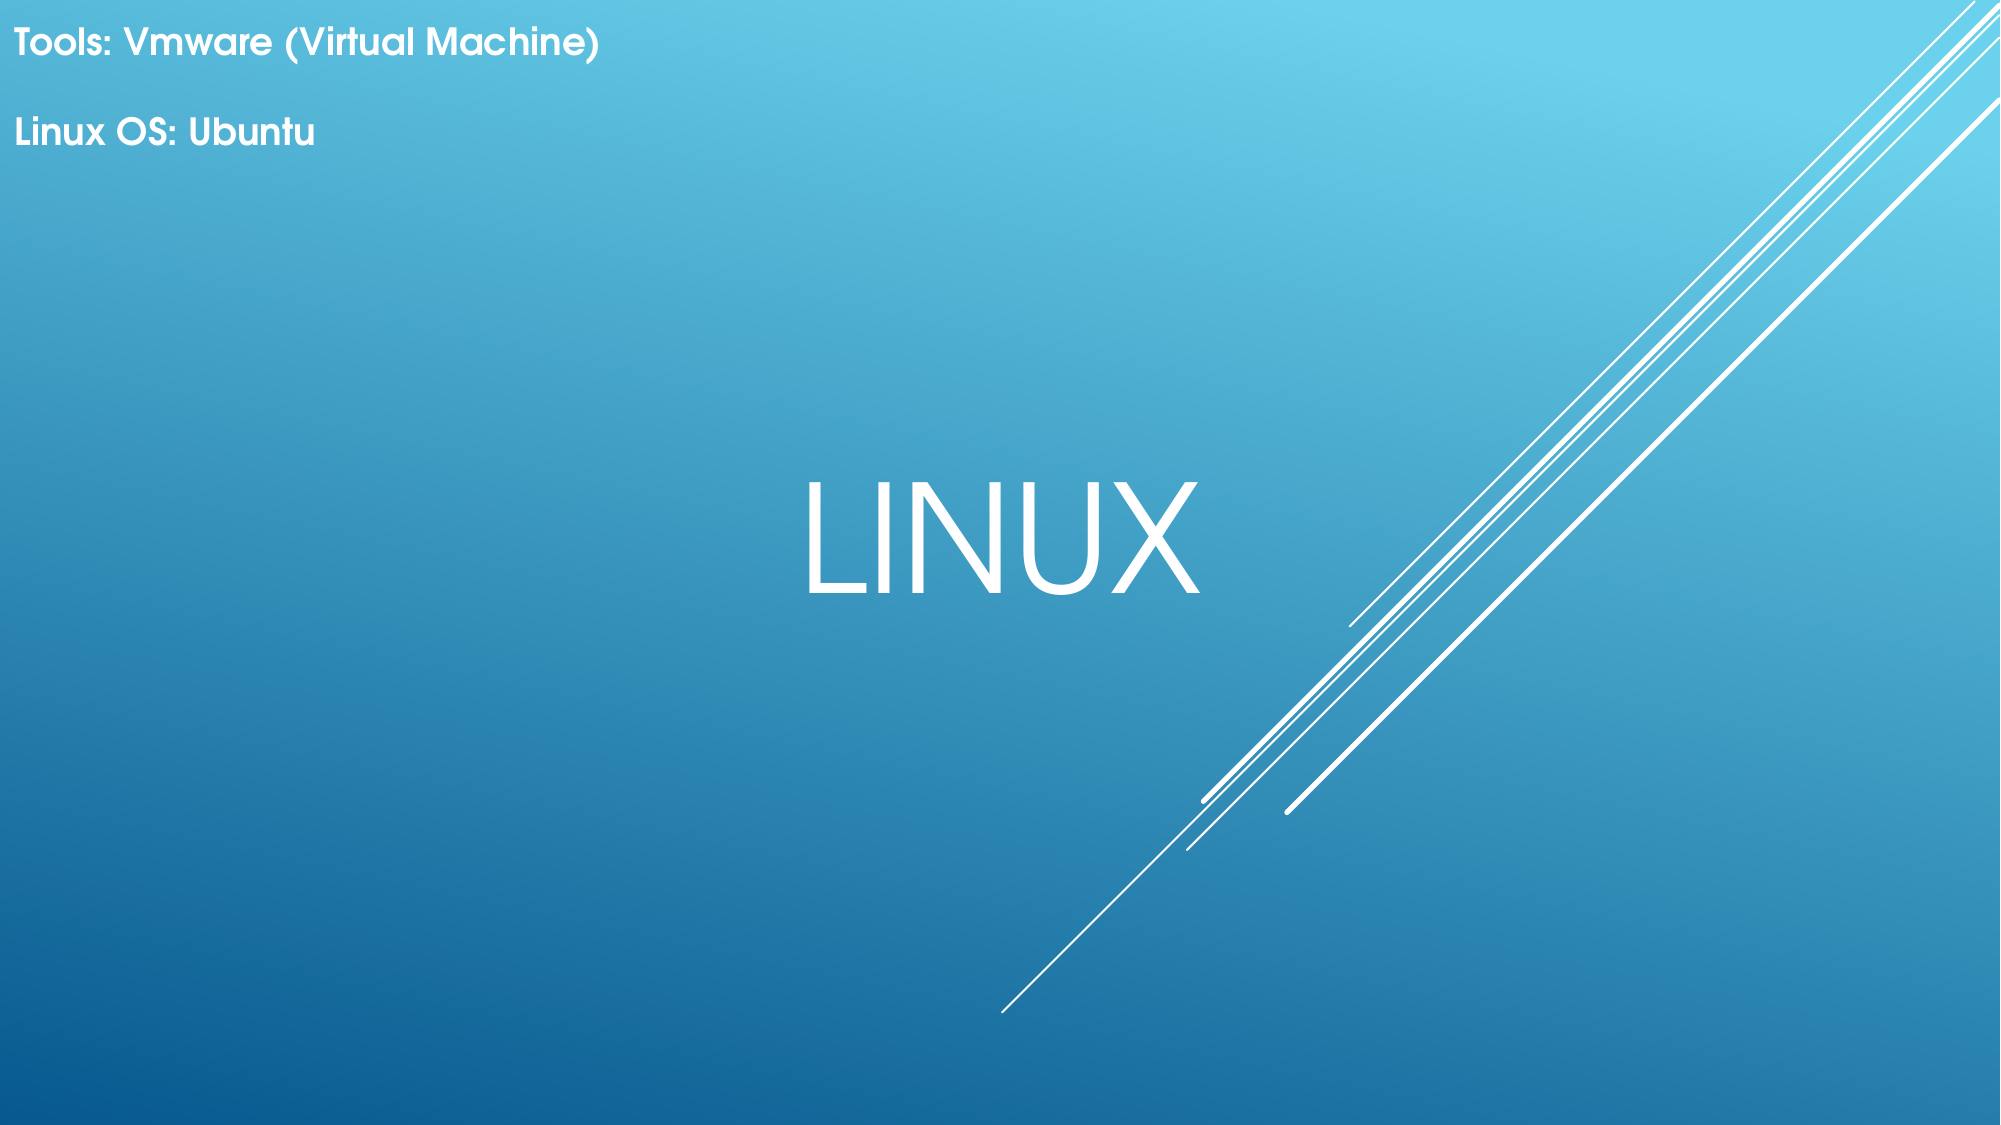

Tools: Vmware (Virtual Machine)

Linux OS: Ubuntu

# LinUx